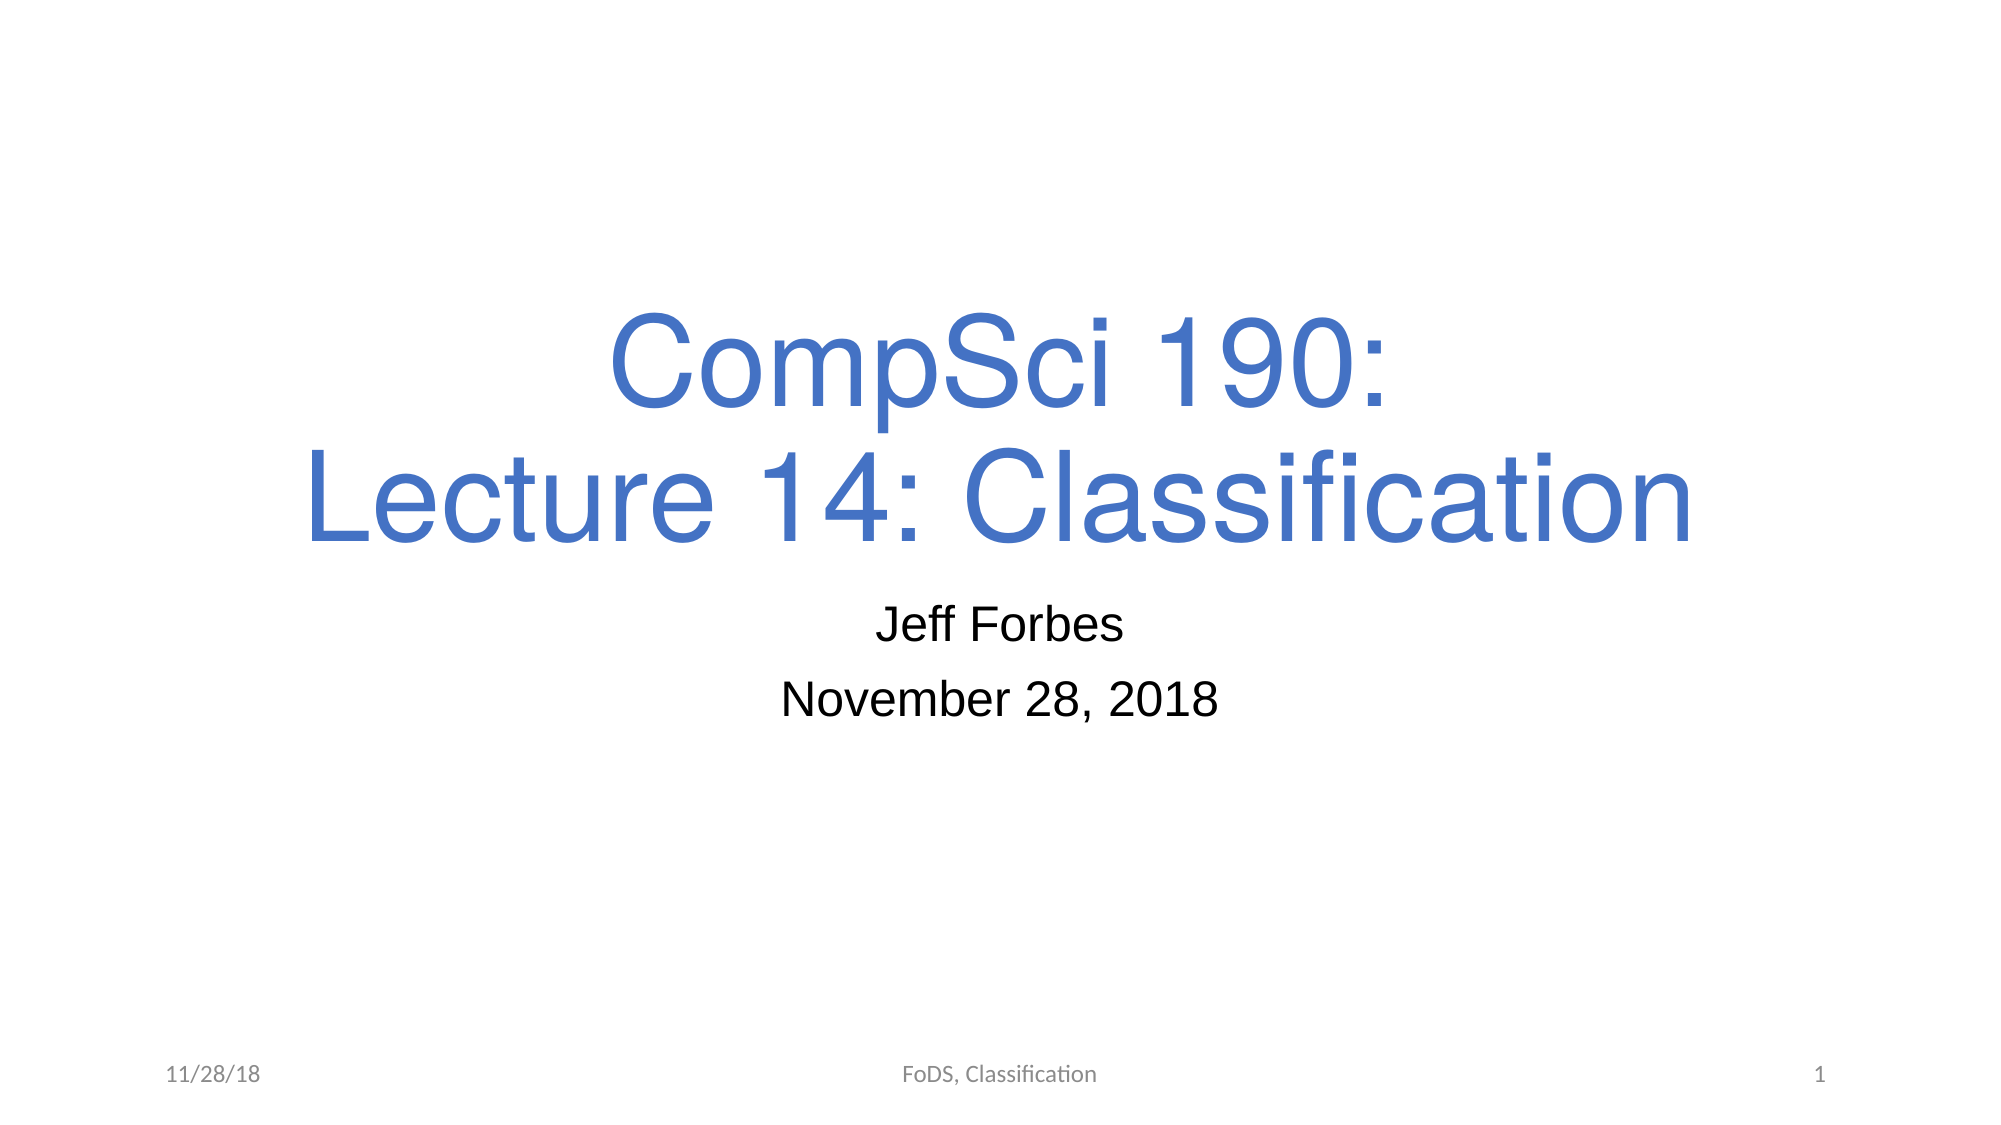

# CompSci 190: Lecture 14: Classification
Jeff Forbes
November 28, 2018

11/28/18
1
FoDS, Classification